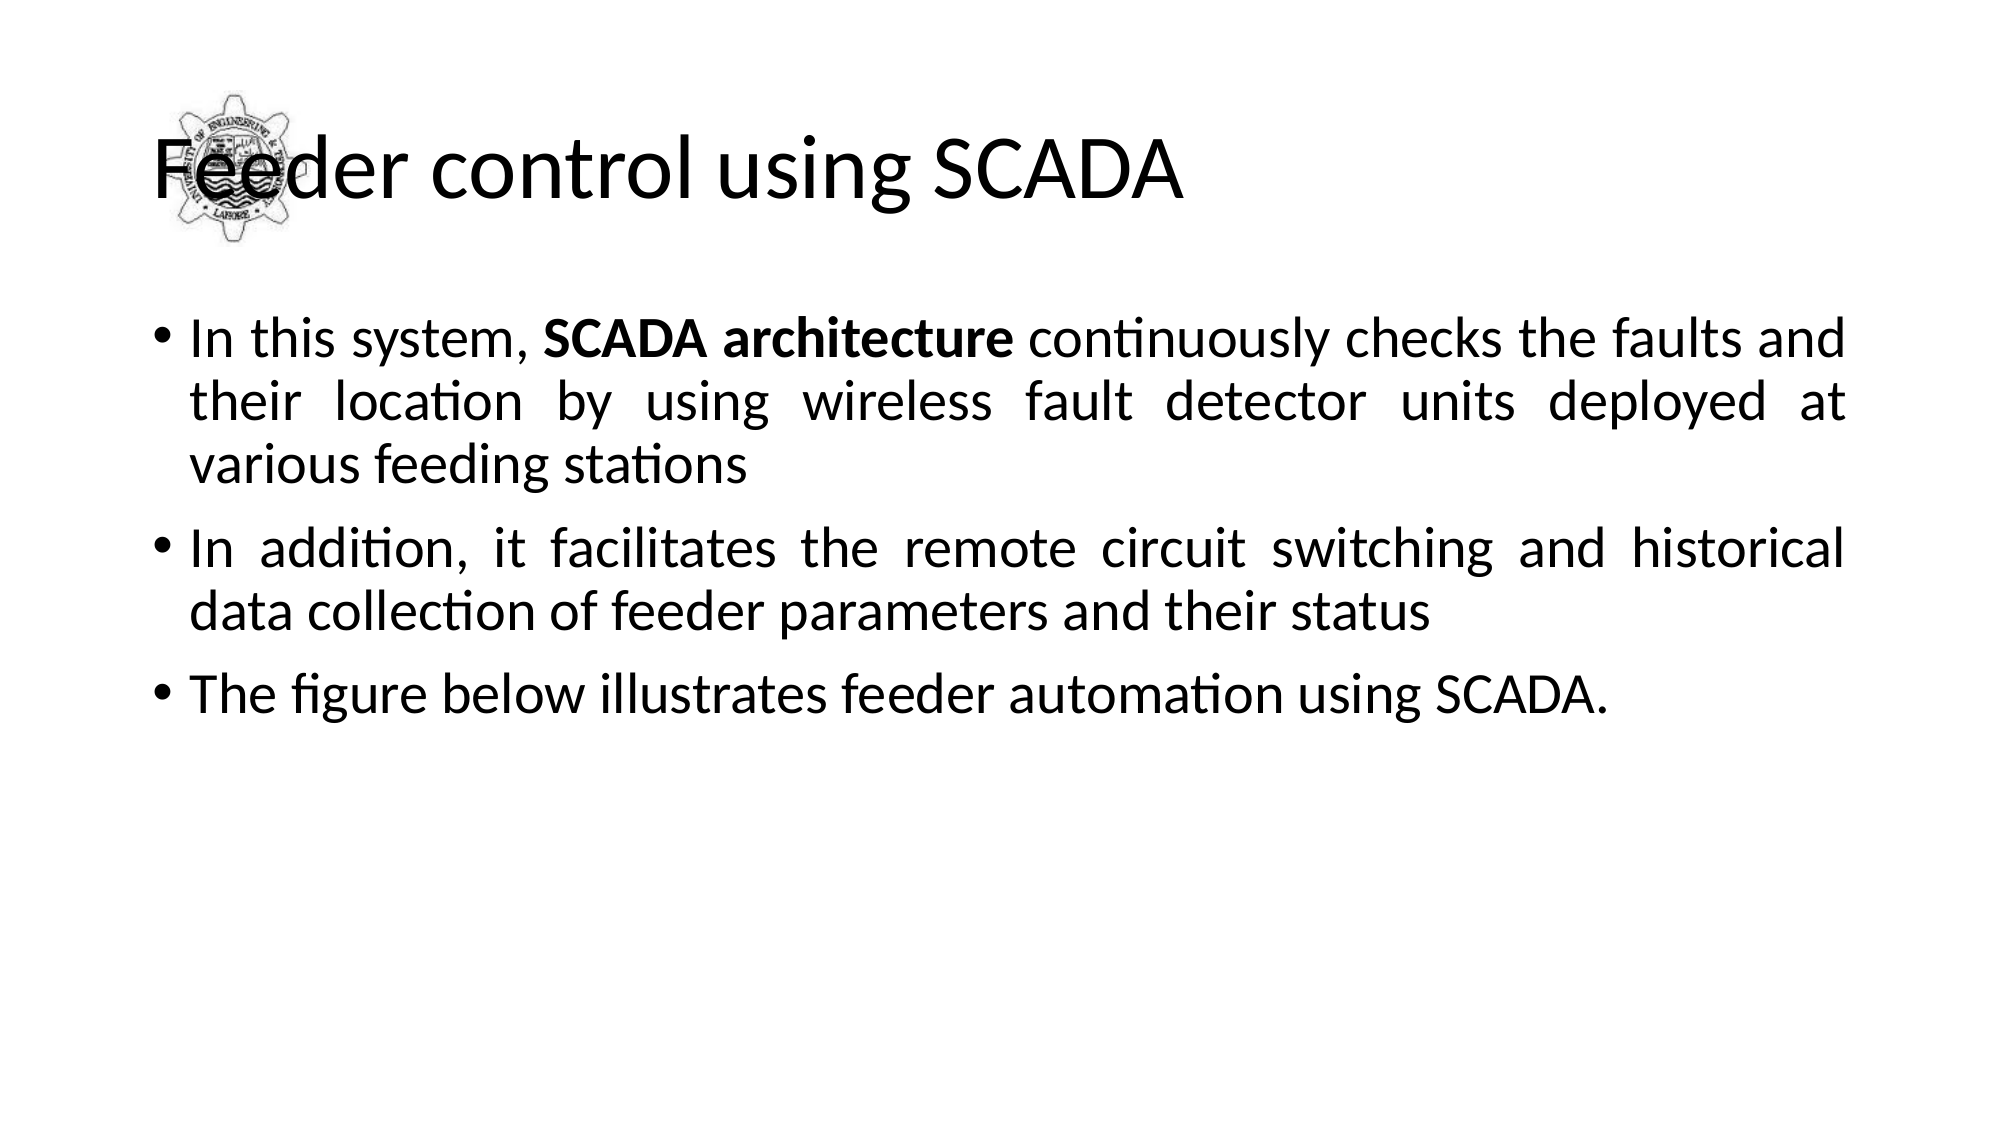

# Feeder control using SCADA
In this system, SCADA architecture continuously checks the faults and their location by using wireless fault detector units deployed at various feeding stations
In addition, it facilitates the remote circuit switching and historical data collection of feeder parameters and their status
The figure below illustrates feeder automation using SCADA.